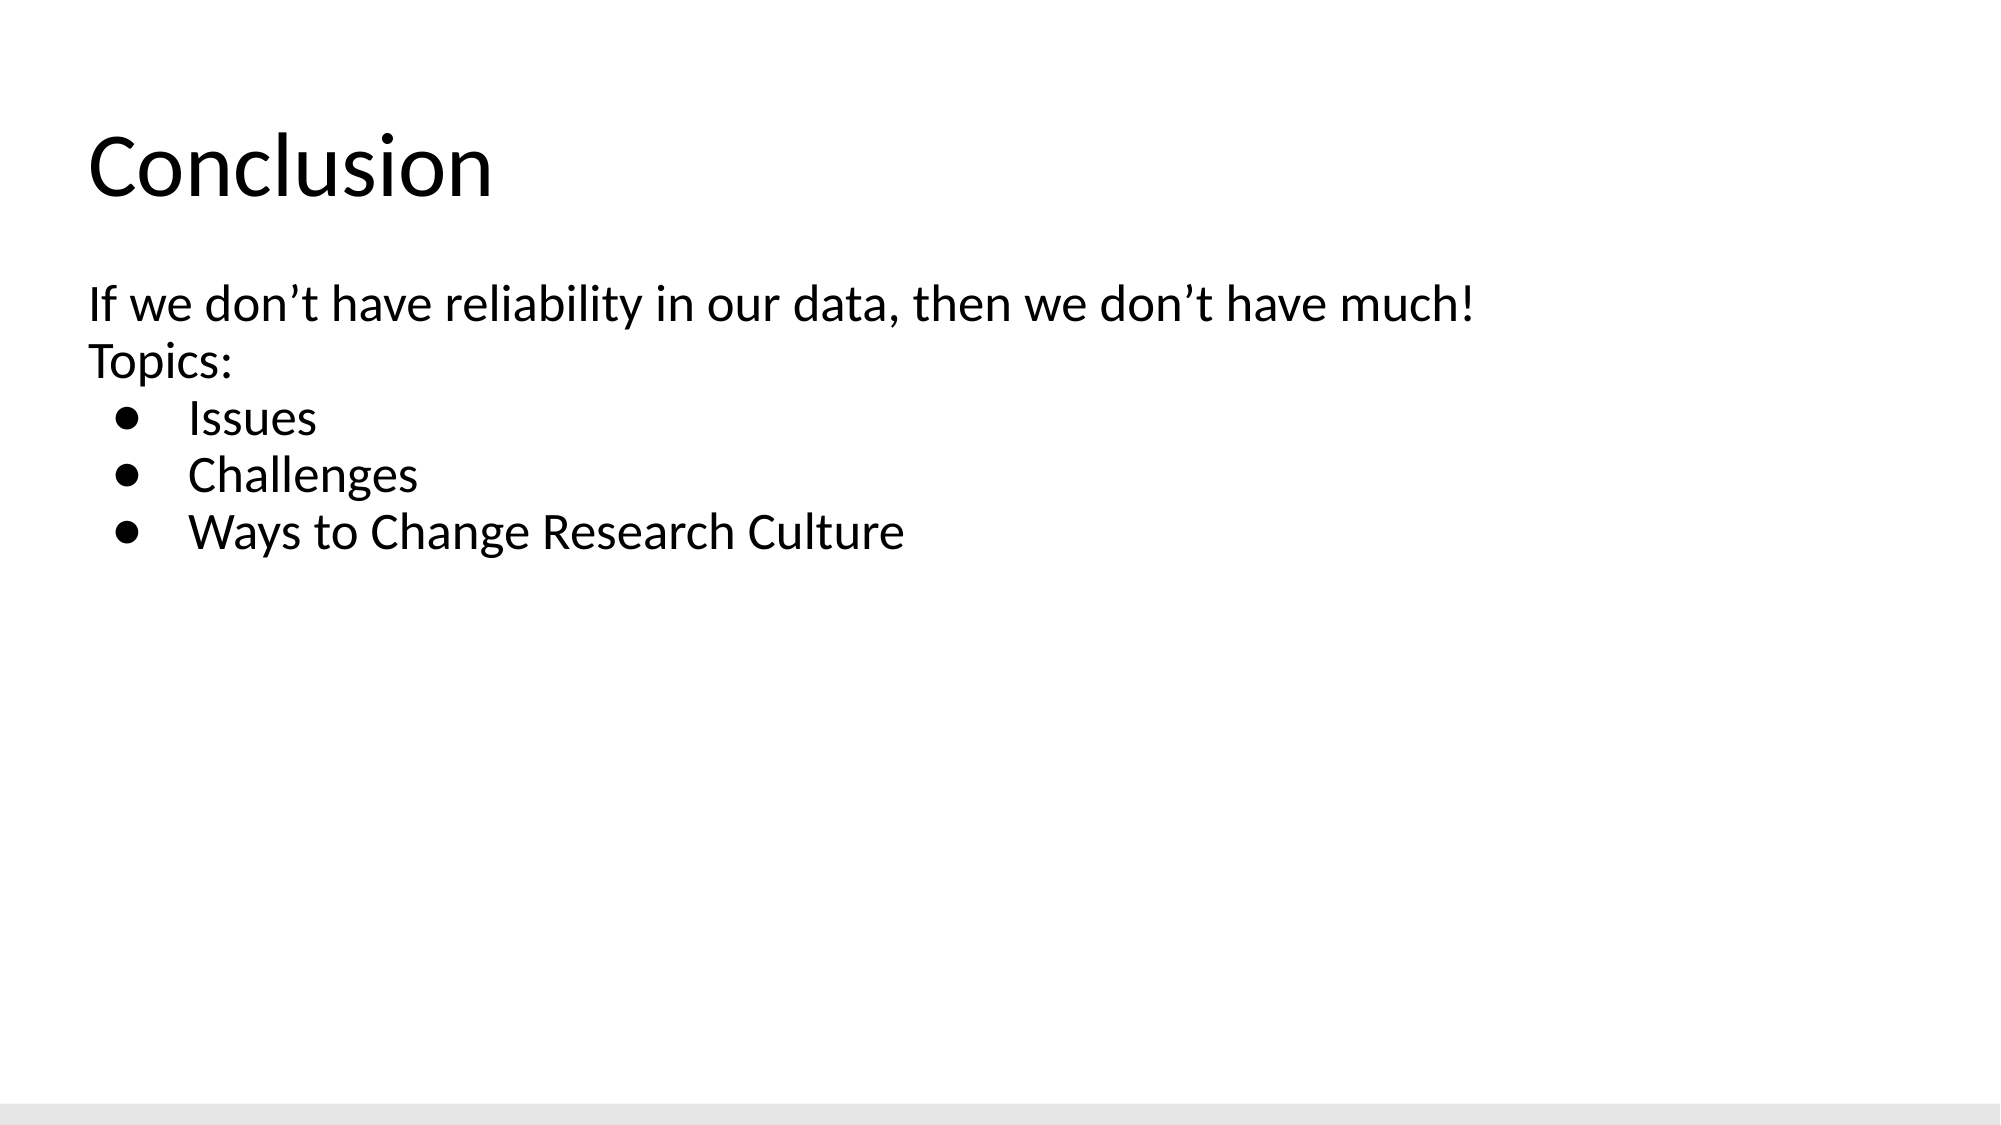

# Conclusion
If we don’t have reliability in our data, then we don’t have much!
Topics:
Issues
Challenges
Ways to Change Research Culture